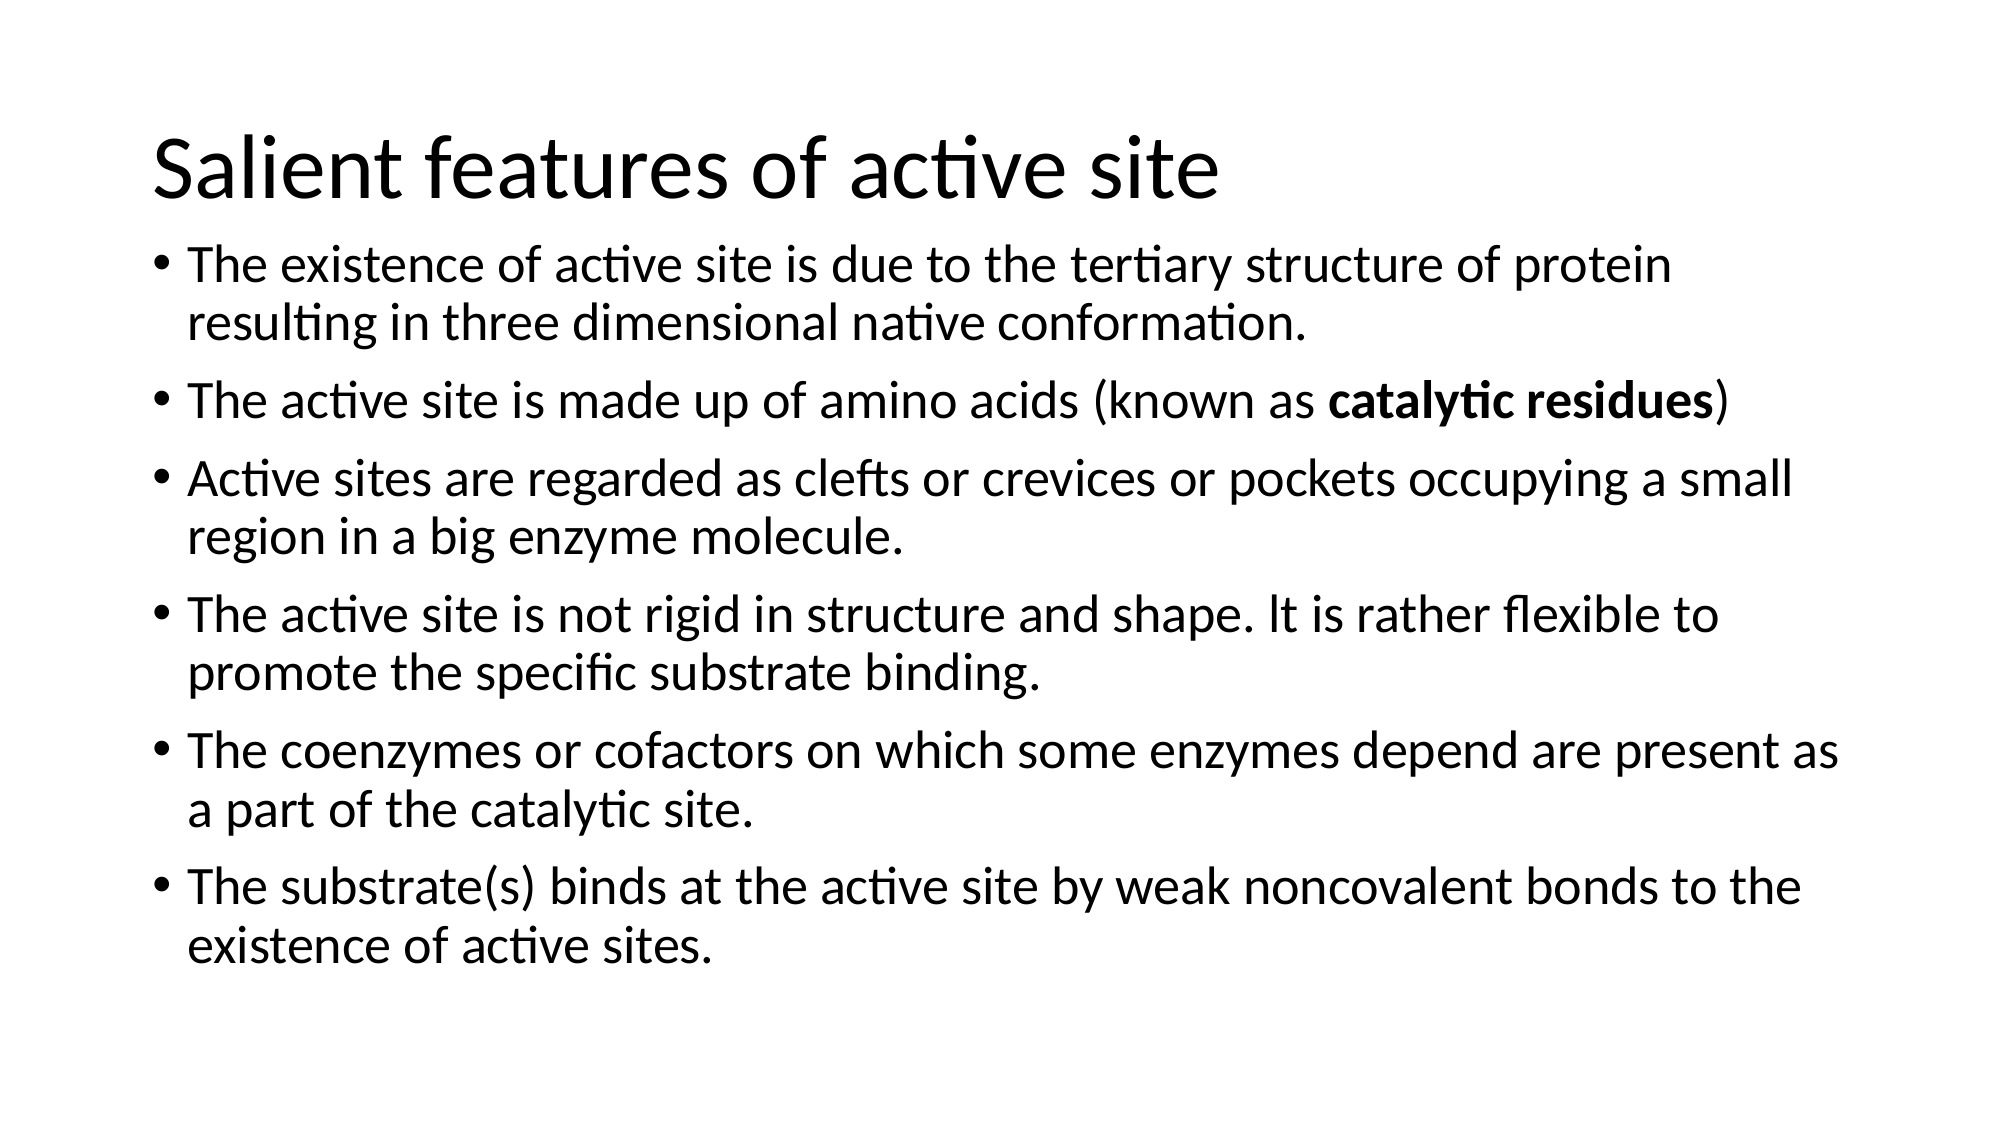

# Salient features of active site

The existence of active site is due to the tertiary structure of protein resulting in three dimensional native conformation.
The active site is made up of amino acids (known as catalytic residues)
Active sites are regarded as clefts or crevices or pockets occupying a small region in a big enzyme molecule.
The active site is not rigid in structure and shape. lt is rather flexible to promote the specific substrate binding.
The coenzymes or cofactors on which some enzymes depend are present as a part of the catalytic site.
The substrate(s) binds at the active site by weak noncovalent bonds to the existence of active sites.